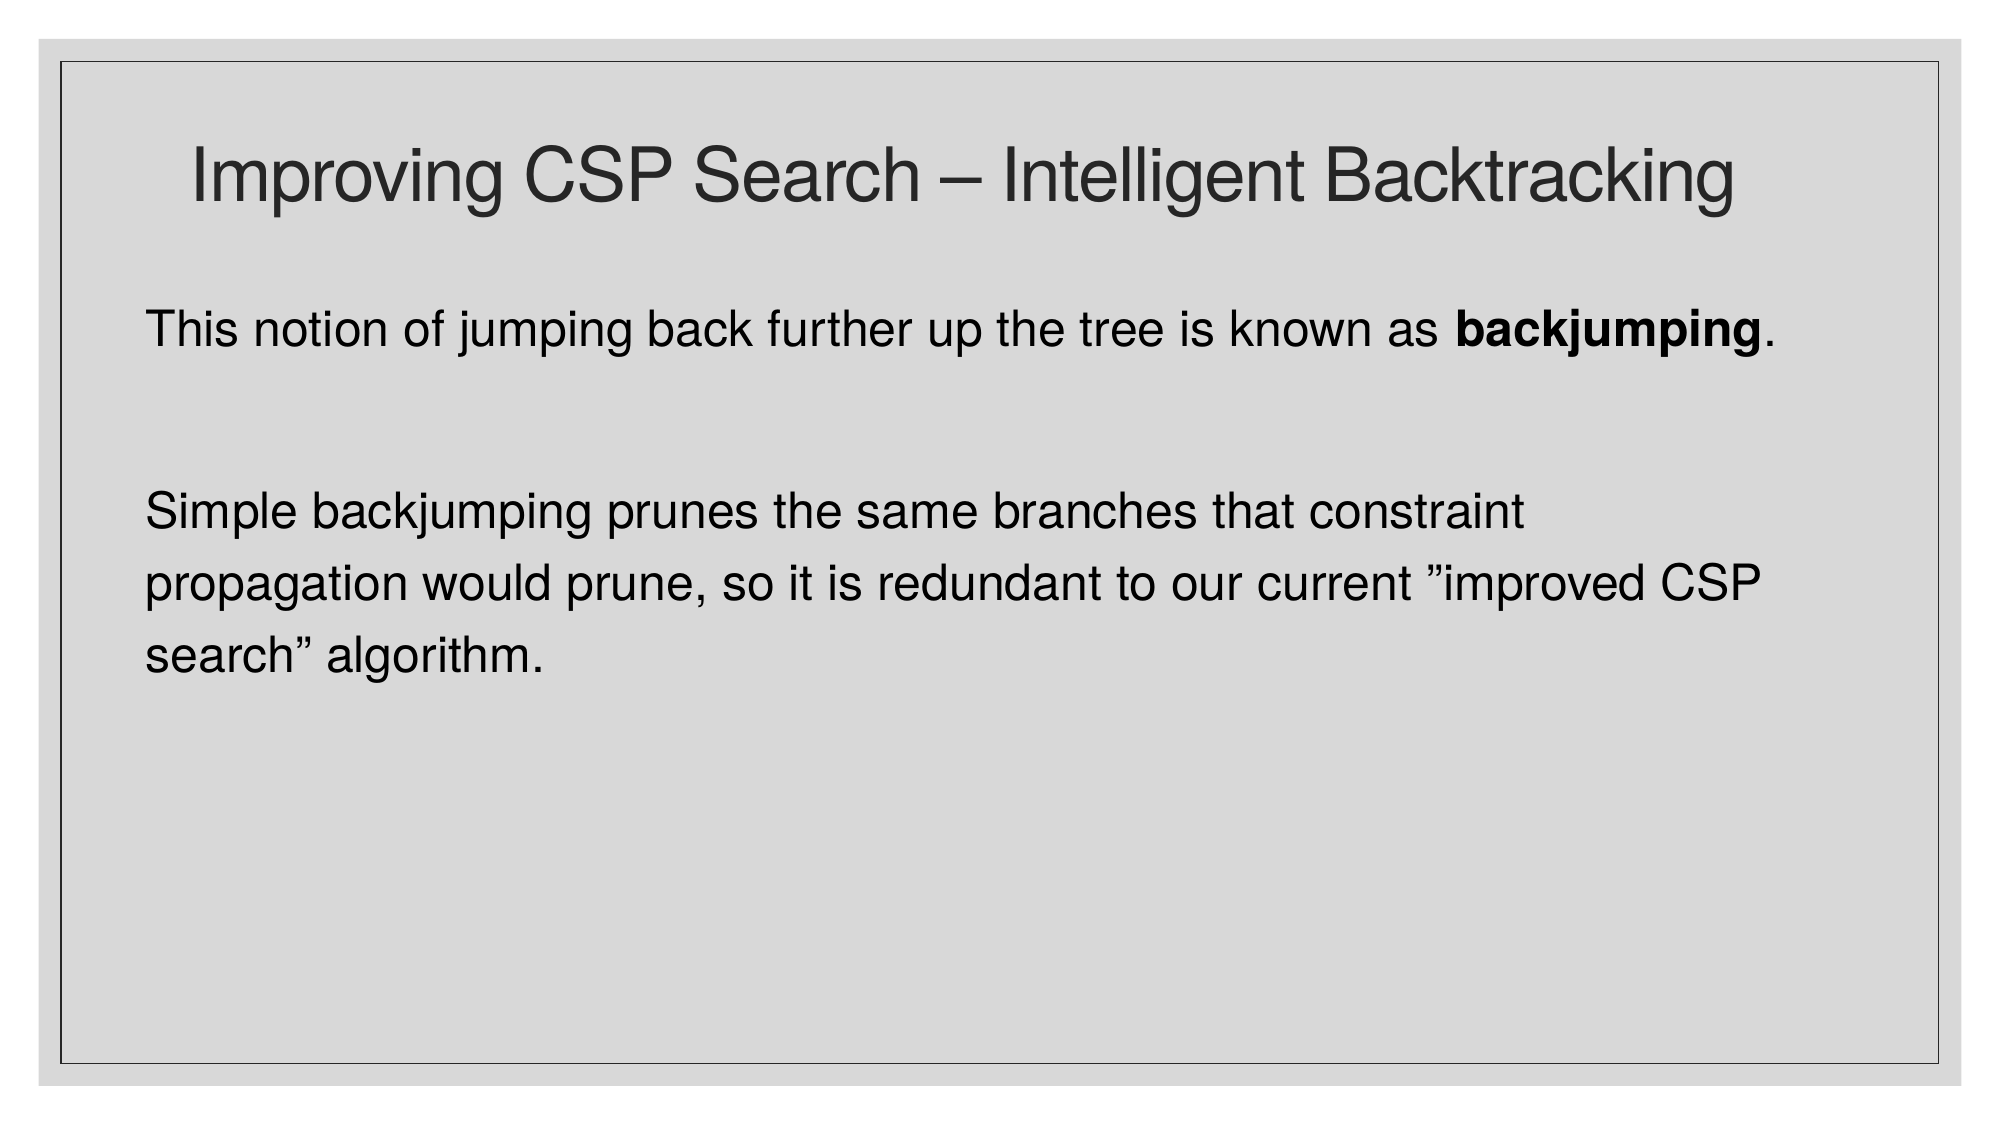

# Improving CSP Search – Intelligent Backtracking
This notion of jumping back further up the tree is known as backjumping.

Simple backjumping prunes the same branches that constraint propagation would prune, so it is redundant to our current ”improved CSP search” algorithm.